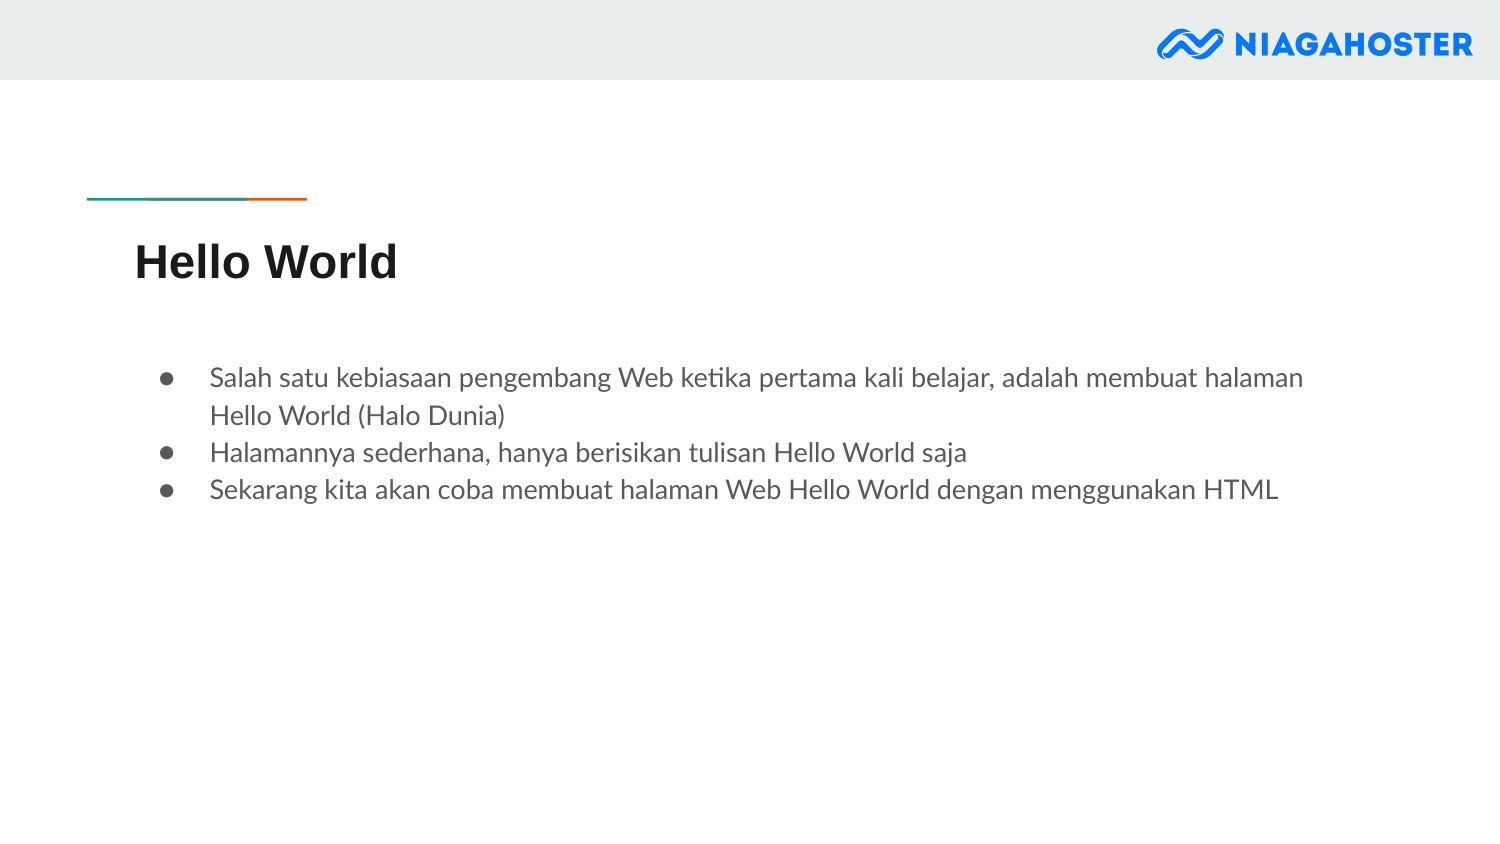

# Hello World
Salah satu kebiasaan pengembang Web ketika pertama kali belajar, adalah membuat halaman Hello World (Halo Dunia)
Halamannya sederhana, hanya berisikan tulisan Hello World saja
Sekarang kita akan coba membuat halaman Web Hello World dengan menggunakan HTML